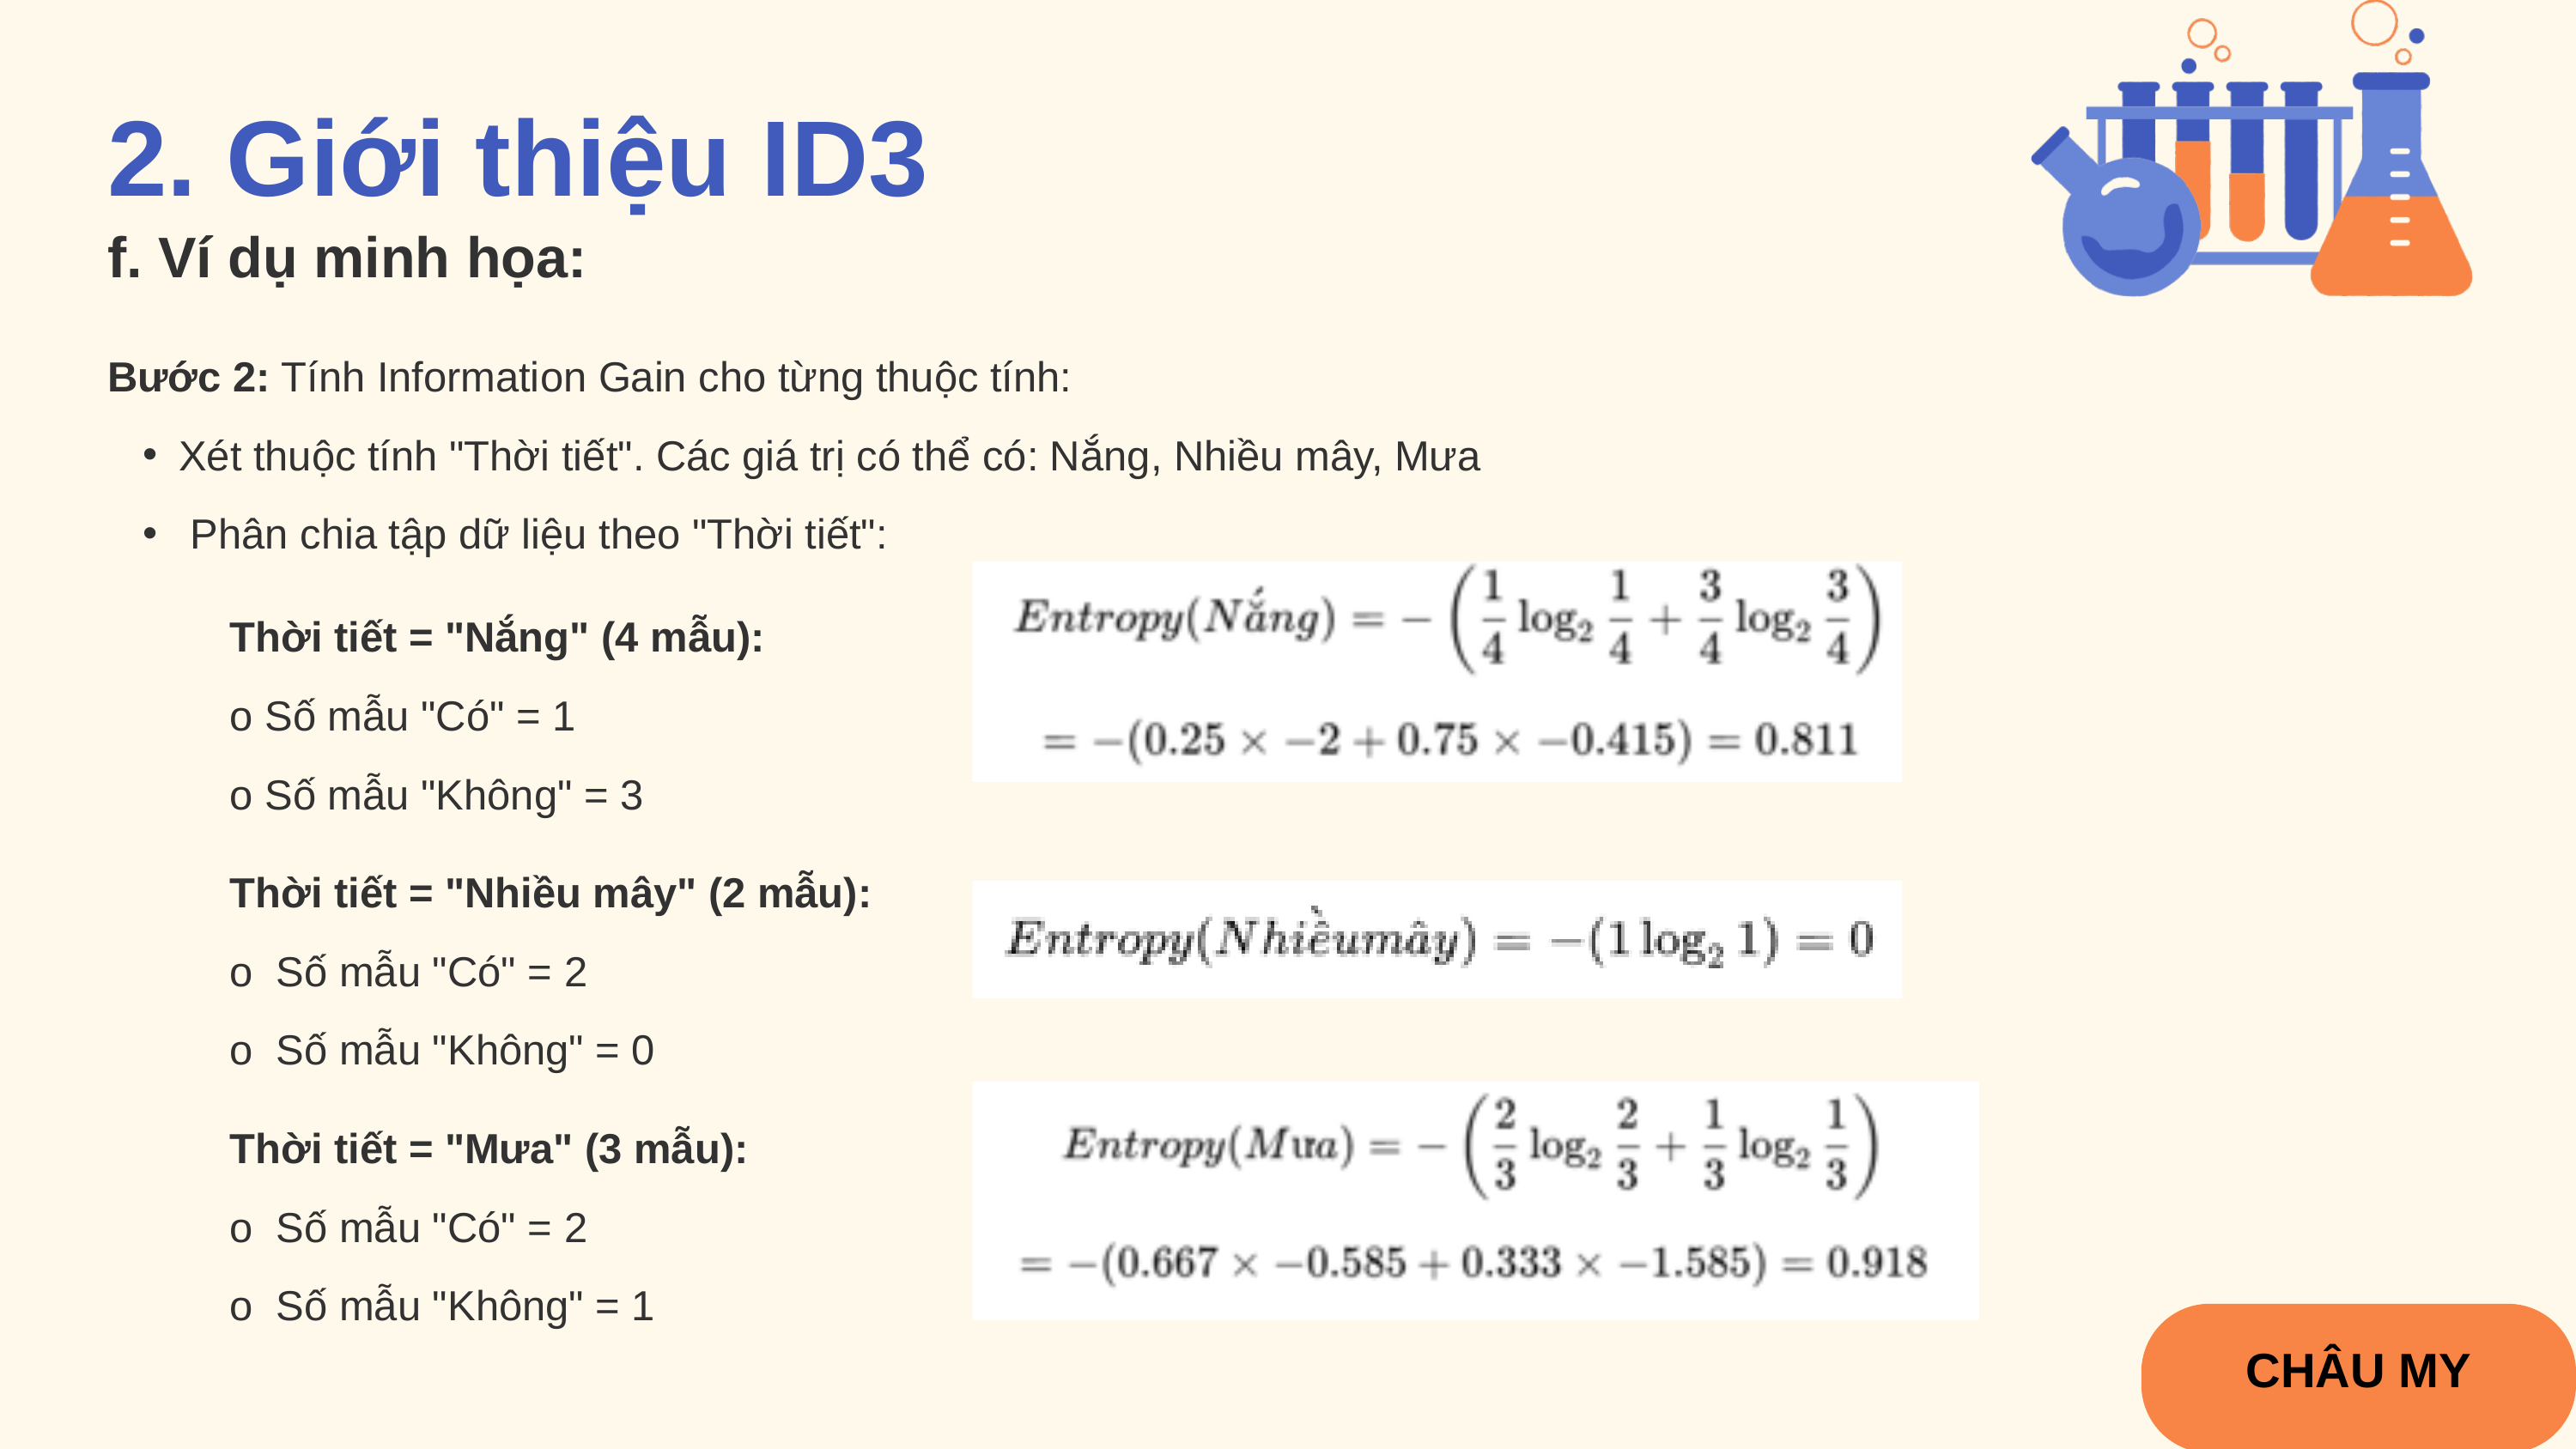

2. Giới thiệu ID3
f. Ví dụ minh họa:
Bước 2: Tính Information Gain cho từng thuộc tính:
Xét thuộc tính "Thời tiết". Các giá trị có thể có: Nắng, Nhiều mây, Mưa
 Phân chia tập dữ liệu theo "Thời tiết":

Thời tiết = "Nắng" (4 mẫu):
o Số mẫu "Có" = 1
o Số mẫu "Không" = 3
Thời tiết = "Nhiều mây" (2 mẫu):
o  Số mẫu "Có" = 2
o  Số mẫu "Không" = 0

Thời tiết = "Mưa" (3 mẫu):
o  Số mẫu "Có" = 2
o  Số mẫu "Không" = 1

CHÂU MY